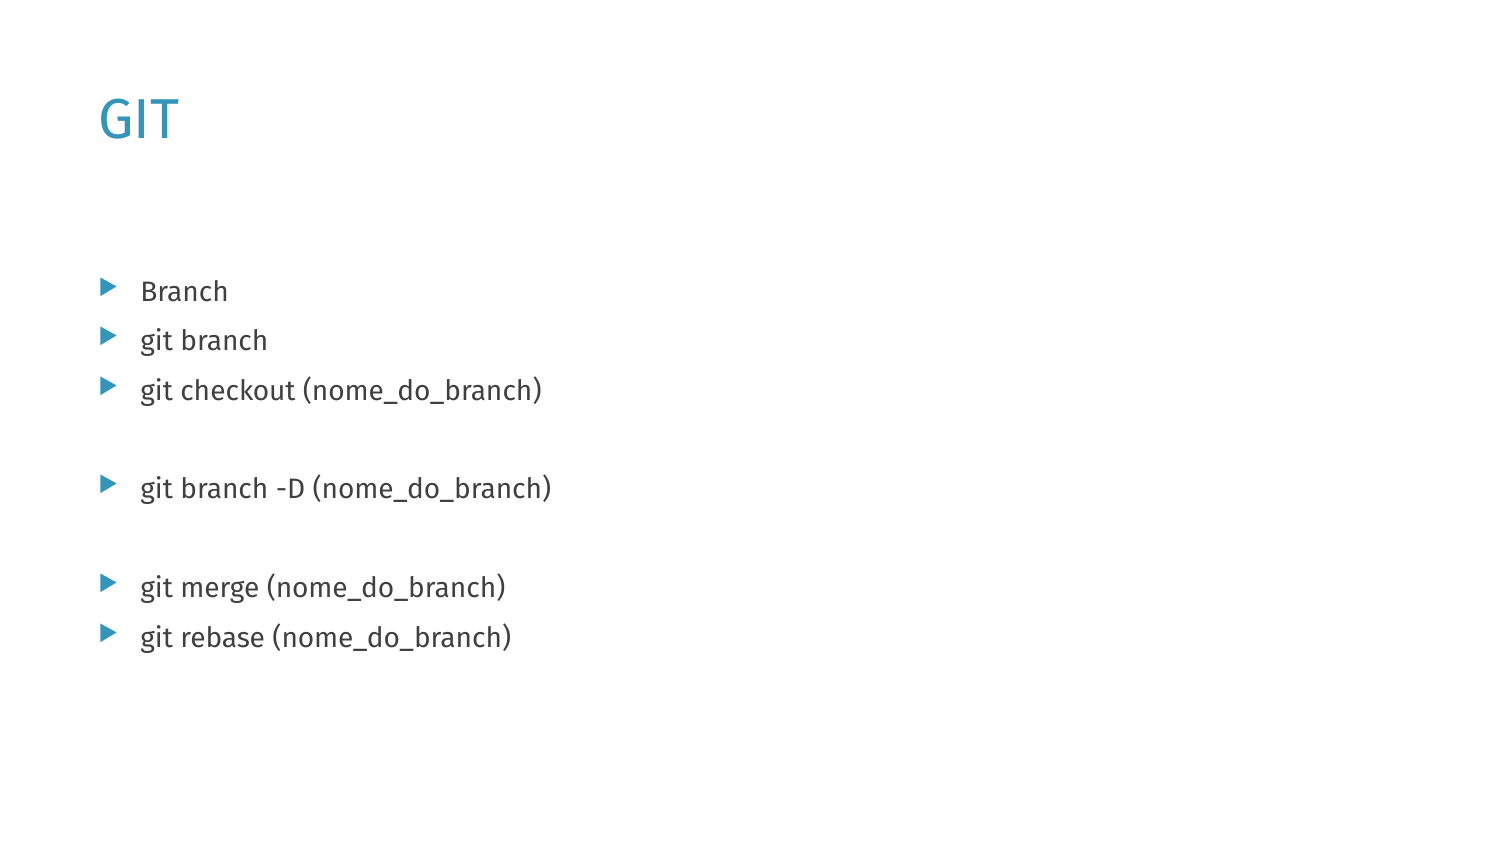

# GIT
Branch
git branch
git checkout (nome_do_branch)

git branch -D (nome_do_branch)

git merge (nome_do_branch)
git rebase (nome_do_branch)